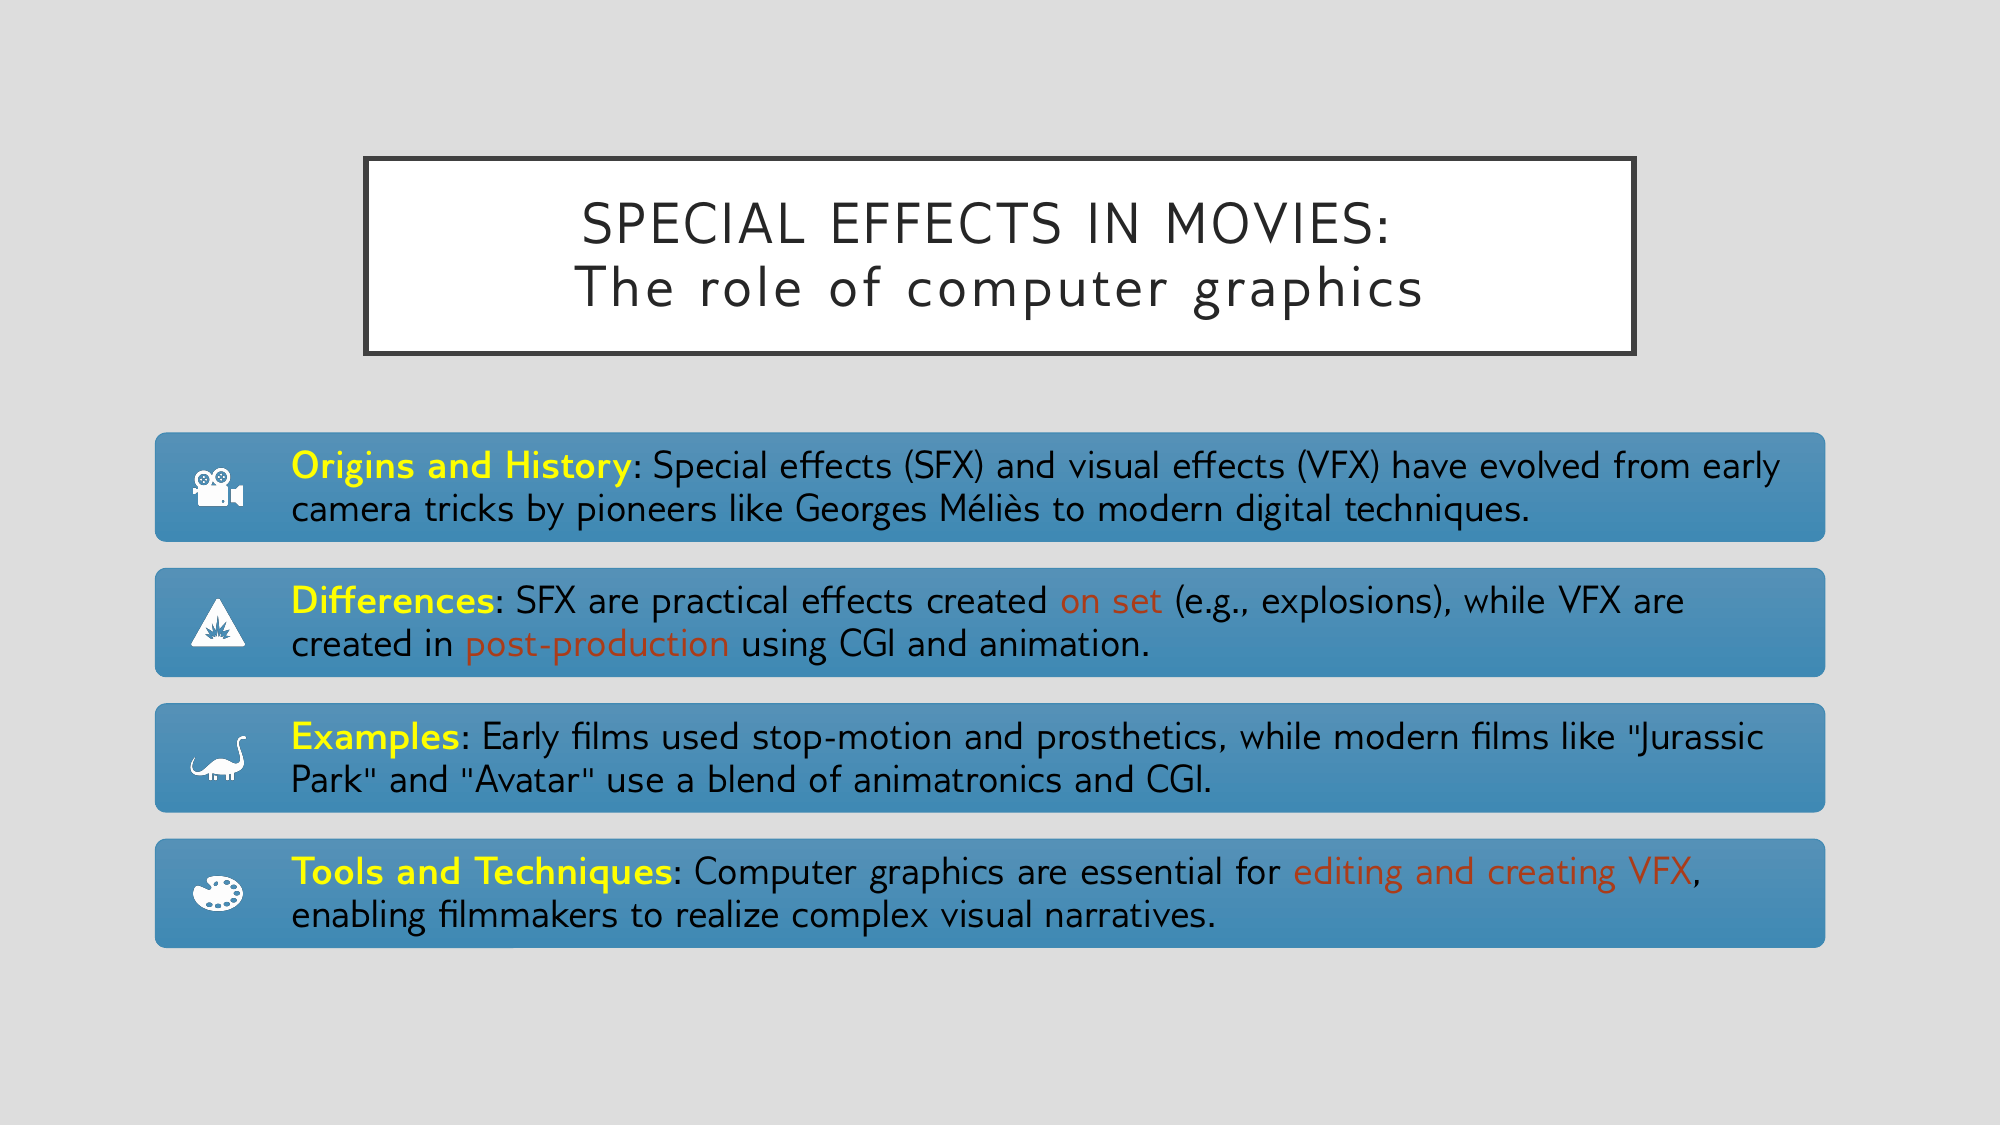

# Special Effects in Movies: The role of computer graphics
Origins and History: Special effects (SFX) and visual effects (VFX) have evolved from early camera tricks by pioneers like Georges Méliès to modern digital techniques.
Differences: SFX are practical effects created on set (e.g., explosions), while VFX are created in post-production using CGI and animation.
Examples: Early films used stop-motion and prosthetics, while modern films like "Jurassic Park" and "Avatar" use a blend of animatronics and CGI.
Tools and Techniques: Computer graphics are essential for editing and creating VFX, enabling filmmakers to realize complex visual narratives.